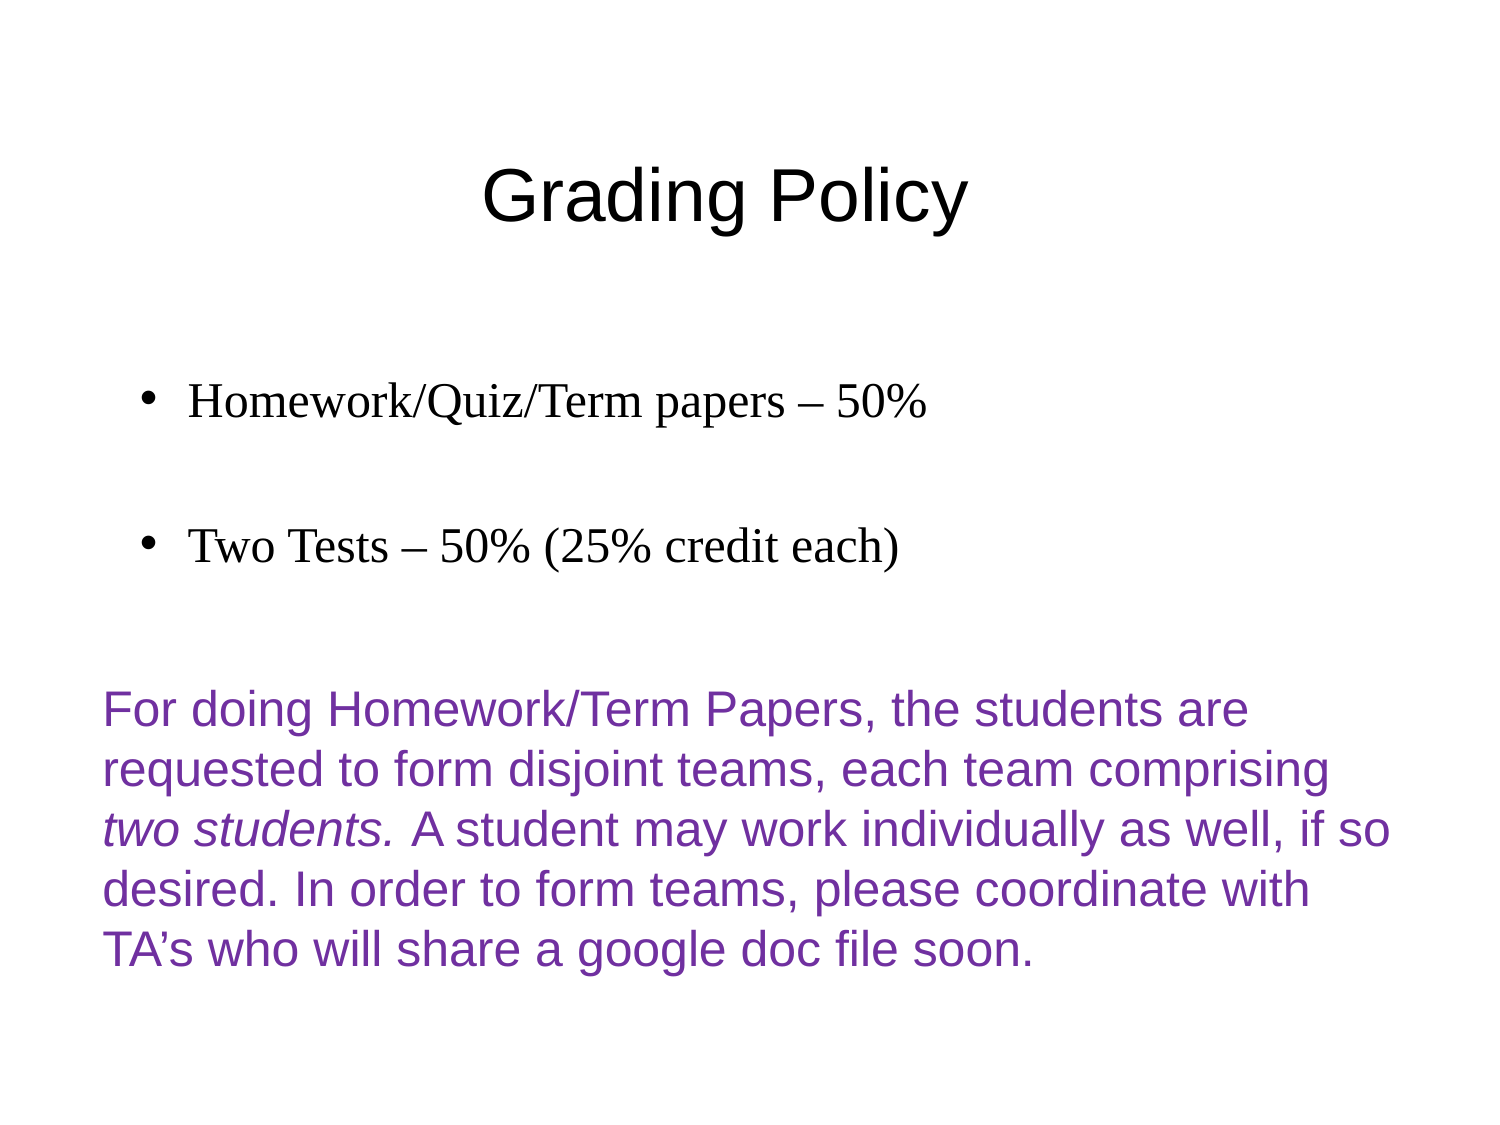

26
# Grading Policy

 Homework/Quiz/Term papers – 50%

 Two Tests – 50% (25% credit each)

For doing Homework/Term Papers, the students are requested to form disjoint teams, each team comprising two students. A student may work individually as well, if so desired. In order to form teams, please coordinate with TA’s who will share a google doc file soon.

ACMU 2008-09